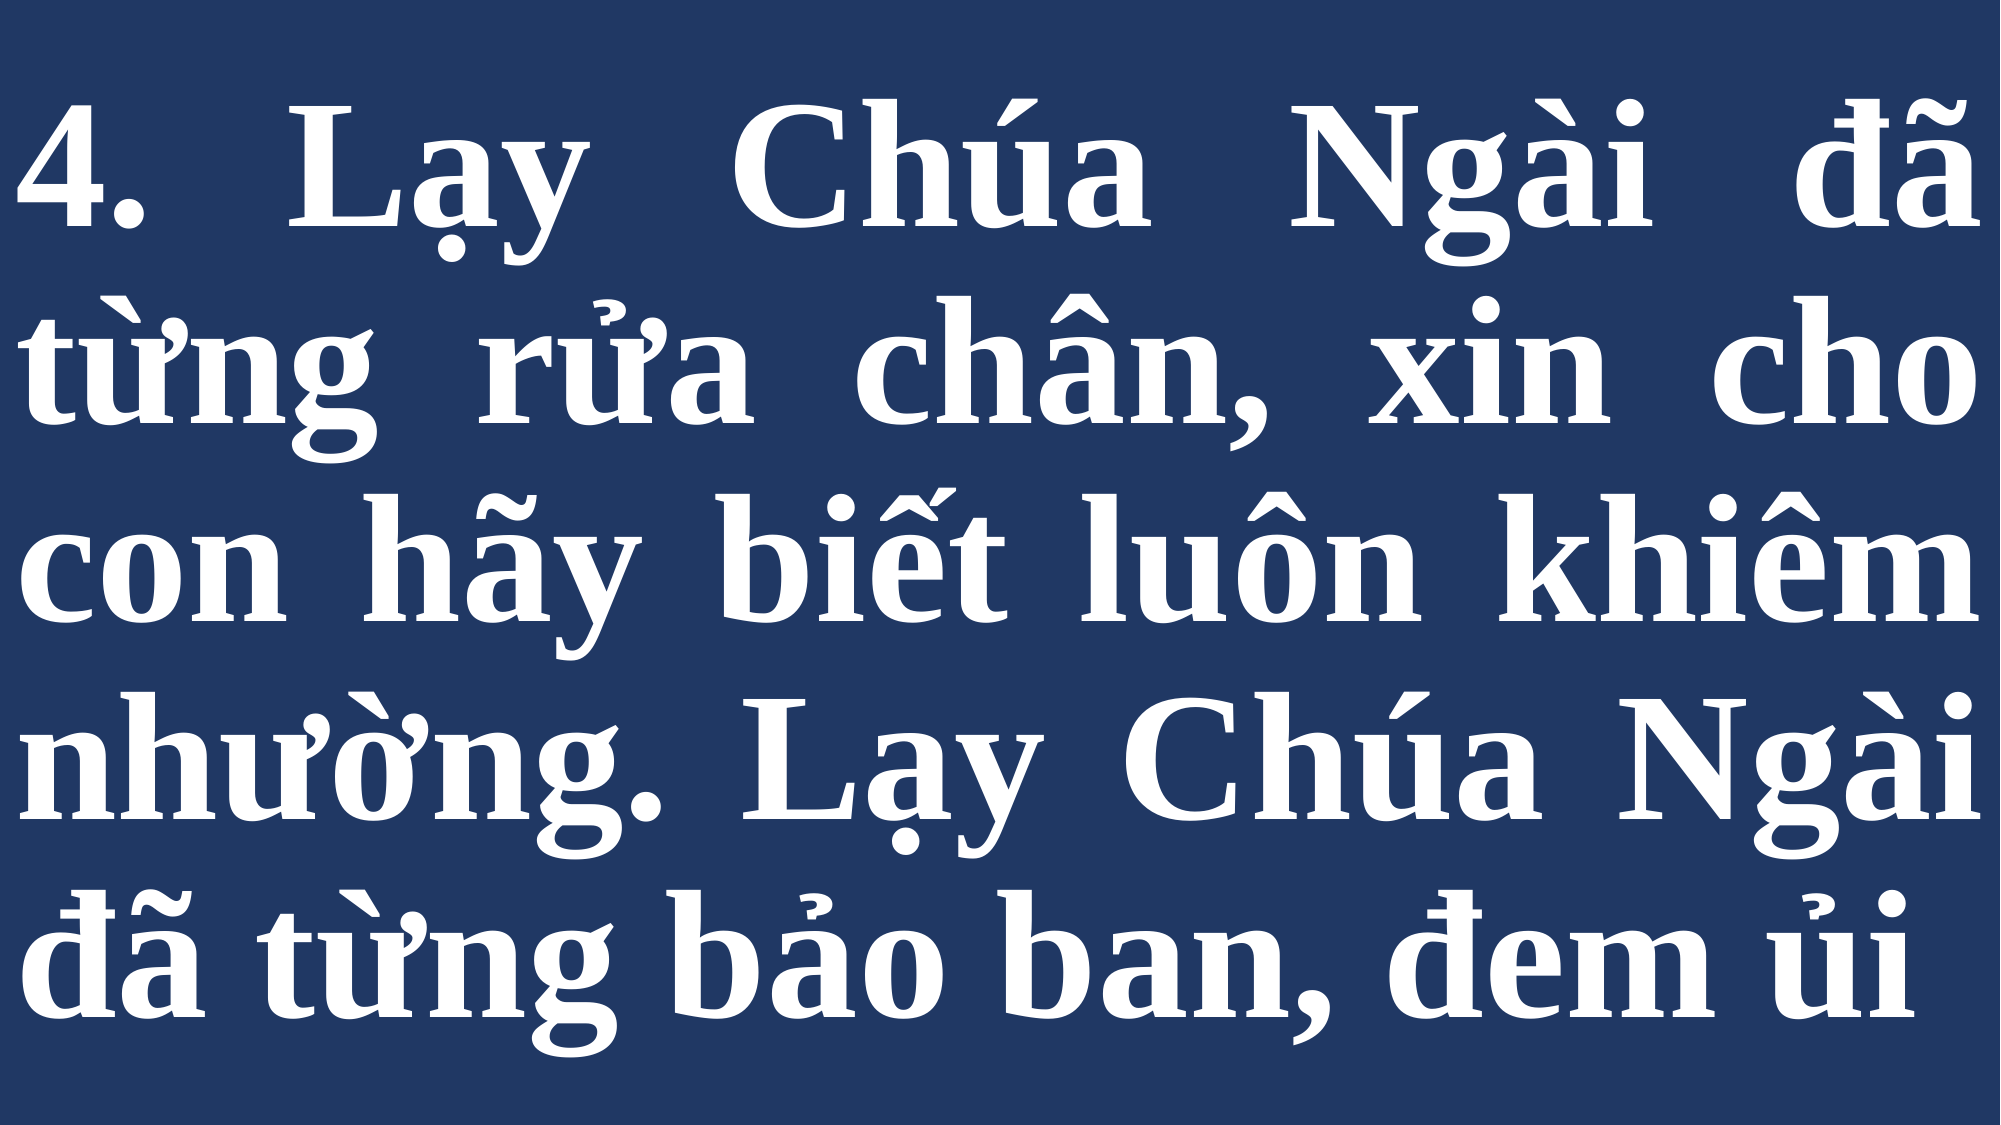

# 4. Lạy Chúa Ngài đã từng rửa chân, xin cho con hãy biết luôn khiêm nhường. Lạy Chúa Ngài đã từng bảo ban, đem ủi